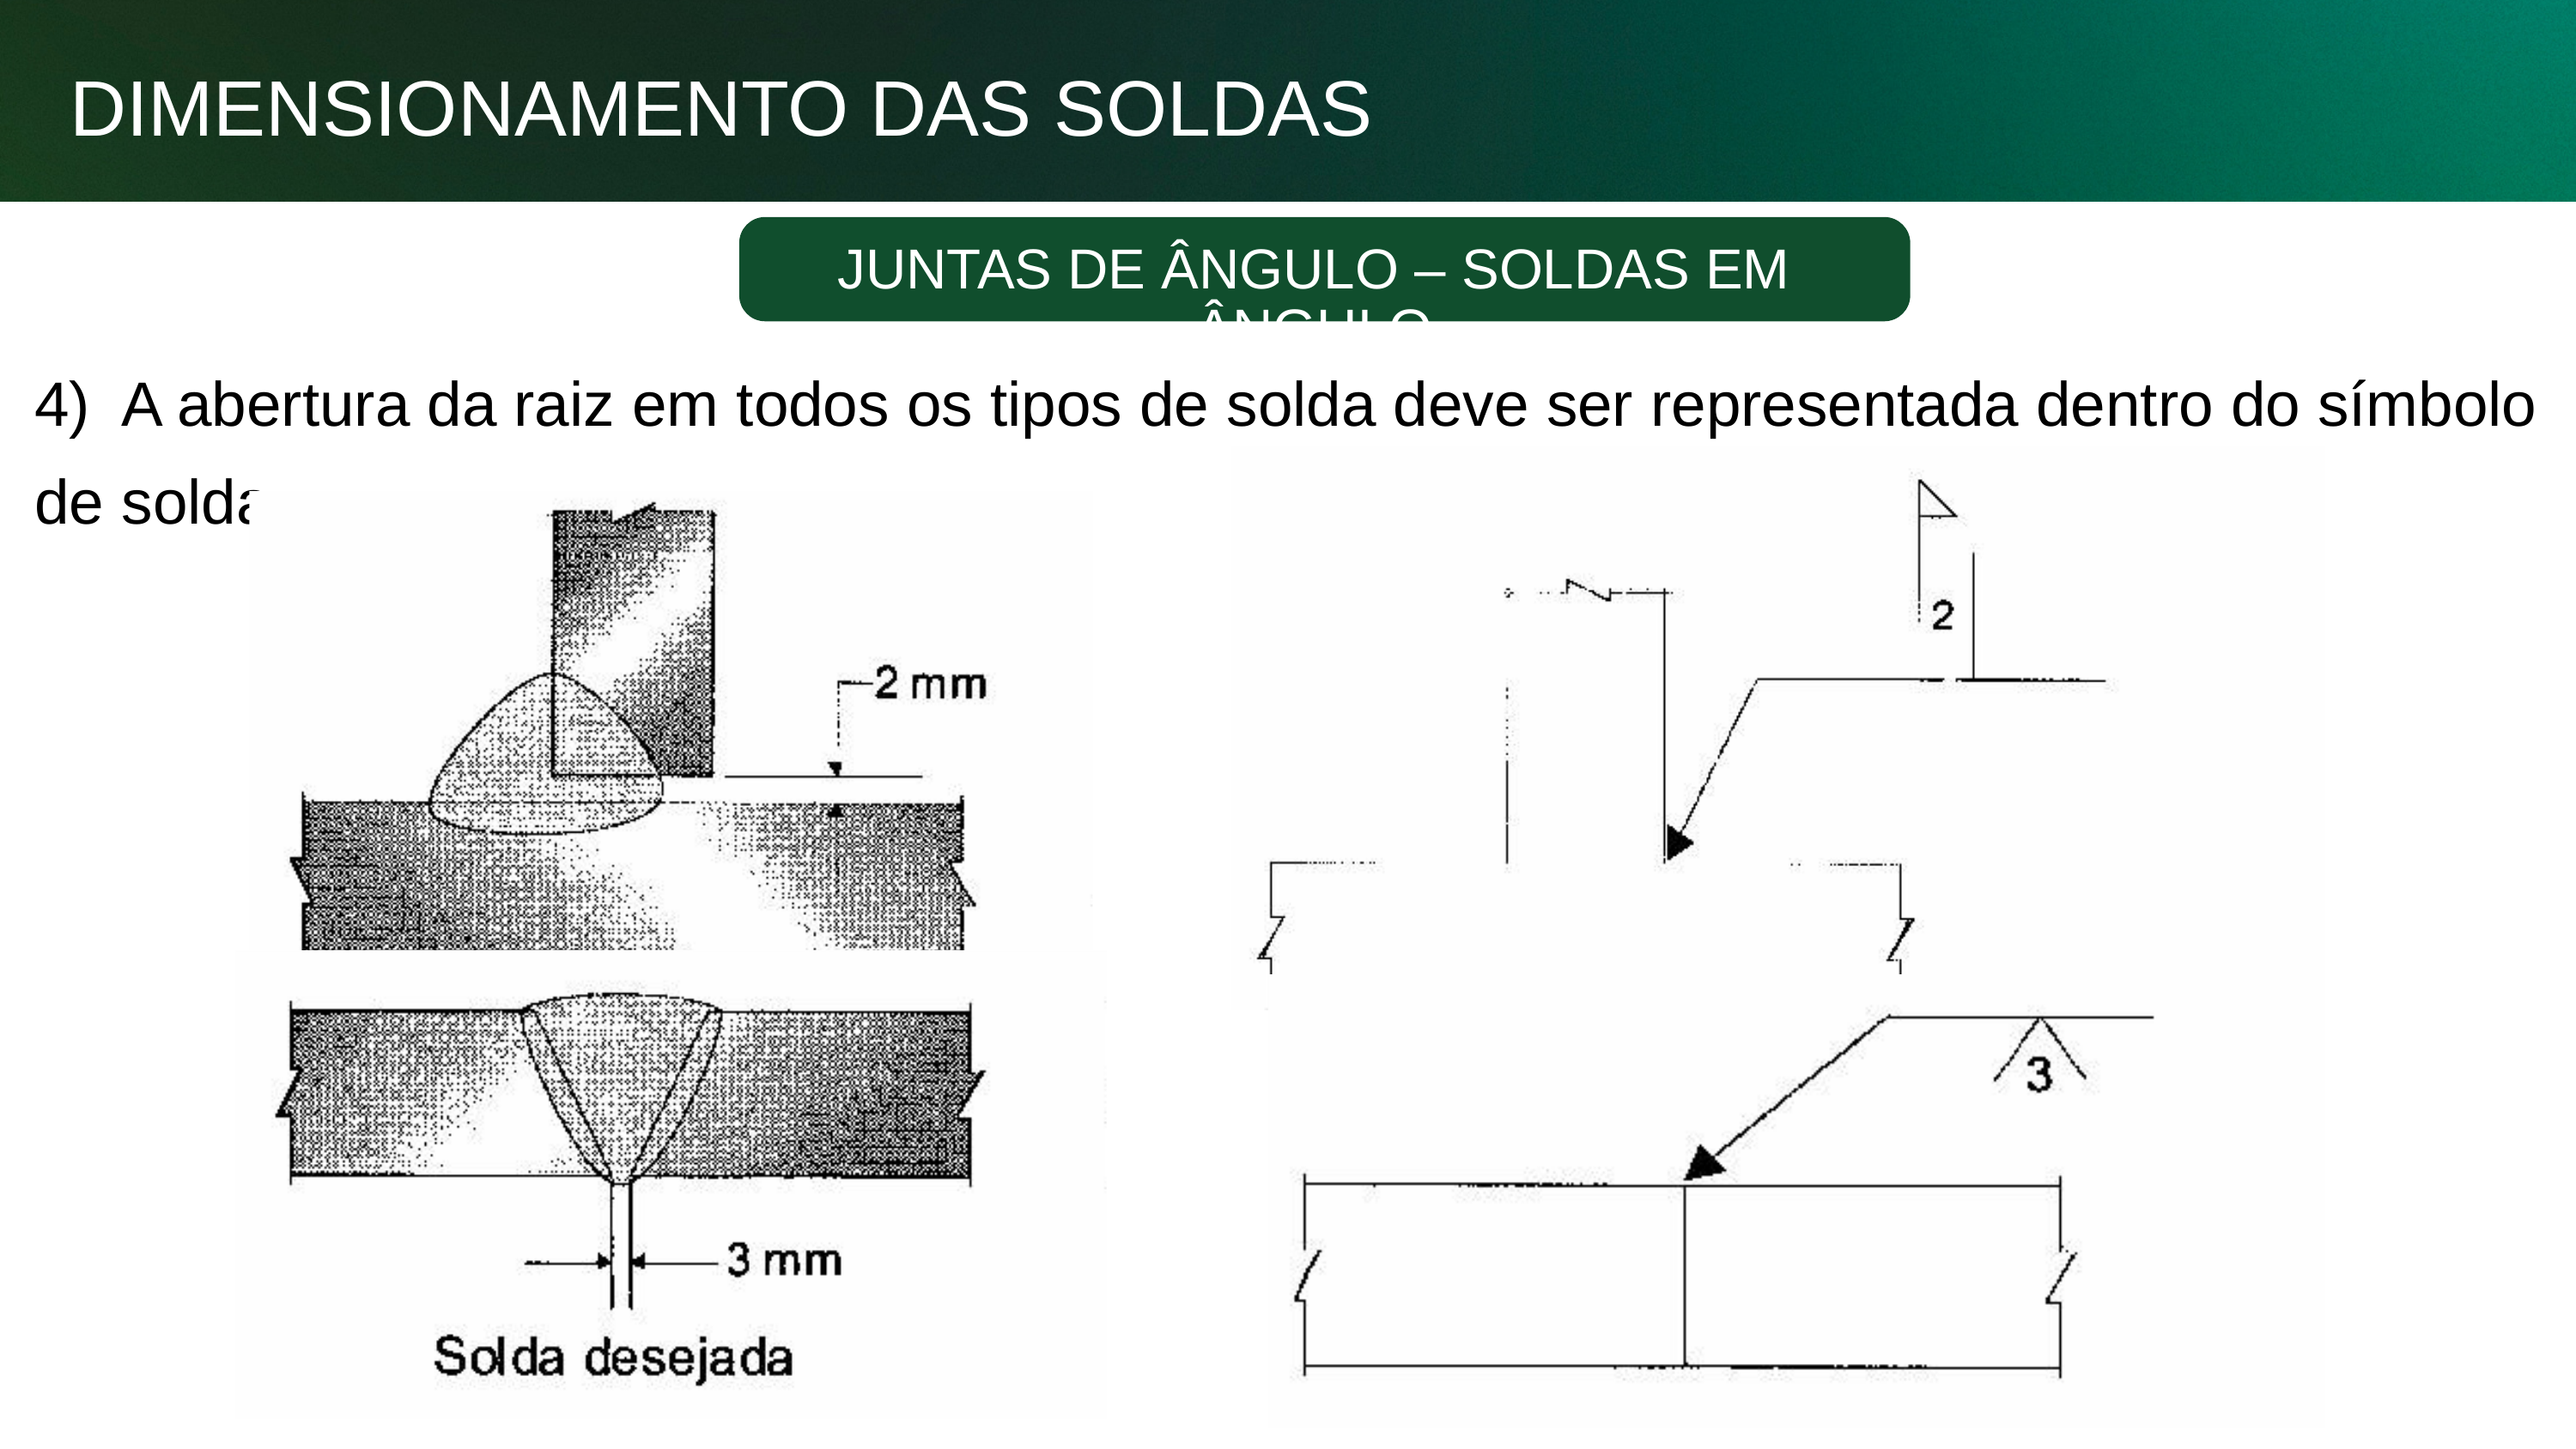

DIMENSIONAMENTO DAS SOLDAS

JUNTAS DE ÂNGULO – SOLDAS EM ÂNGULO
4)  A abertura da raiz em todos os tipos de solda deve ser representada dentro do símbolo de solda.